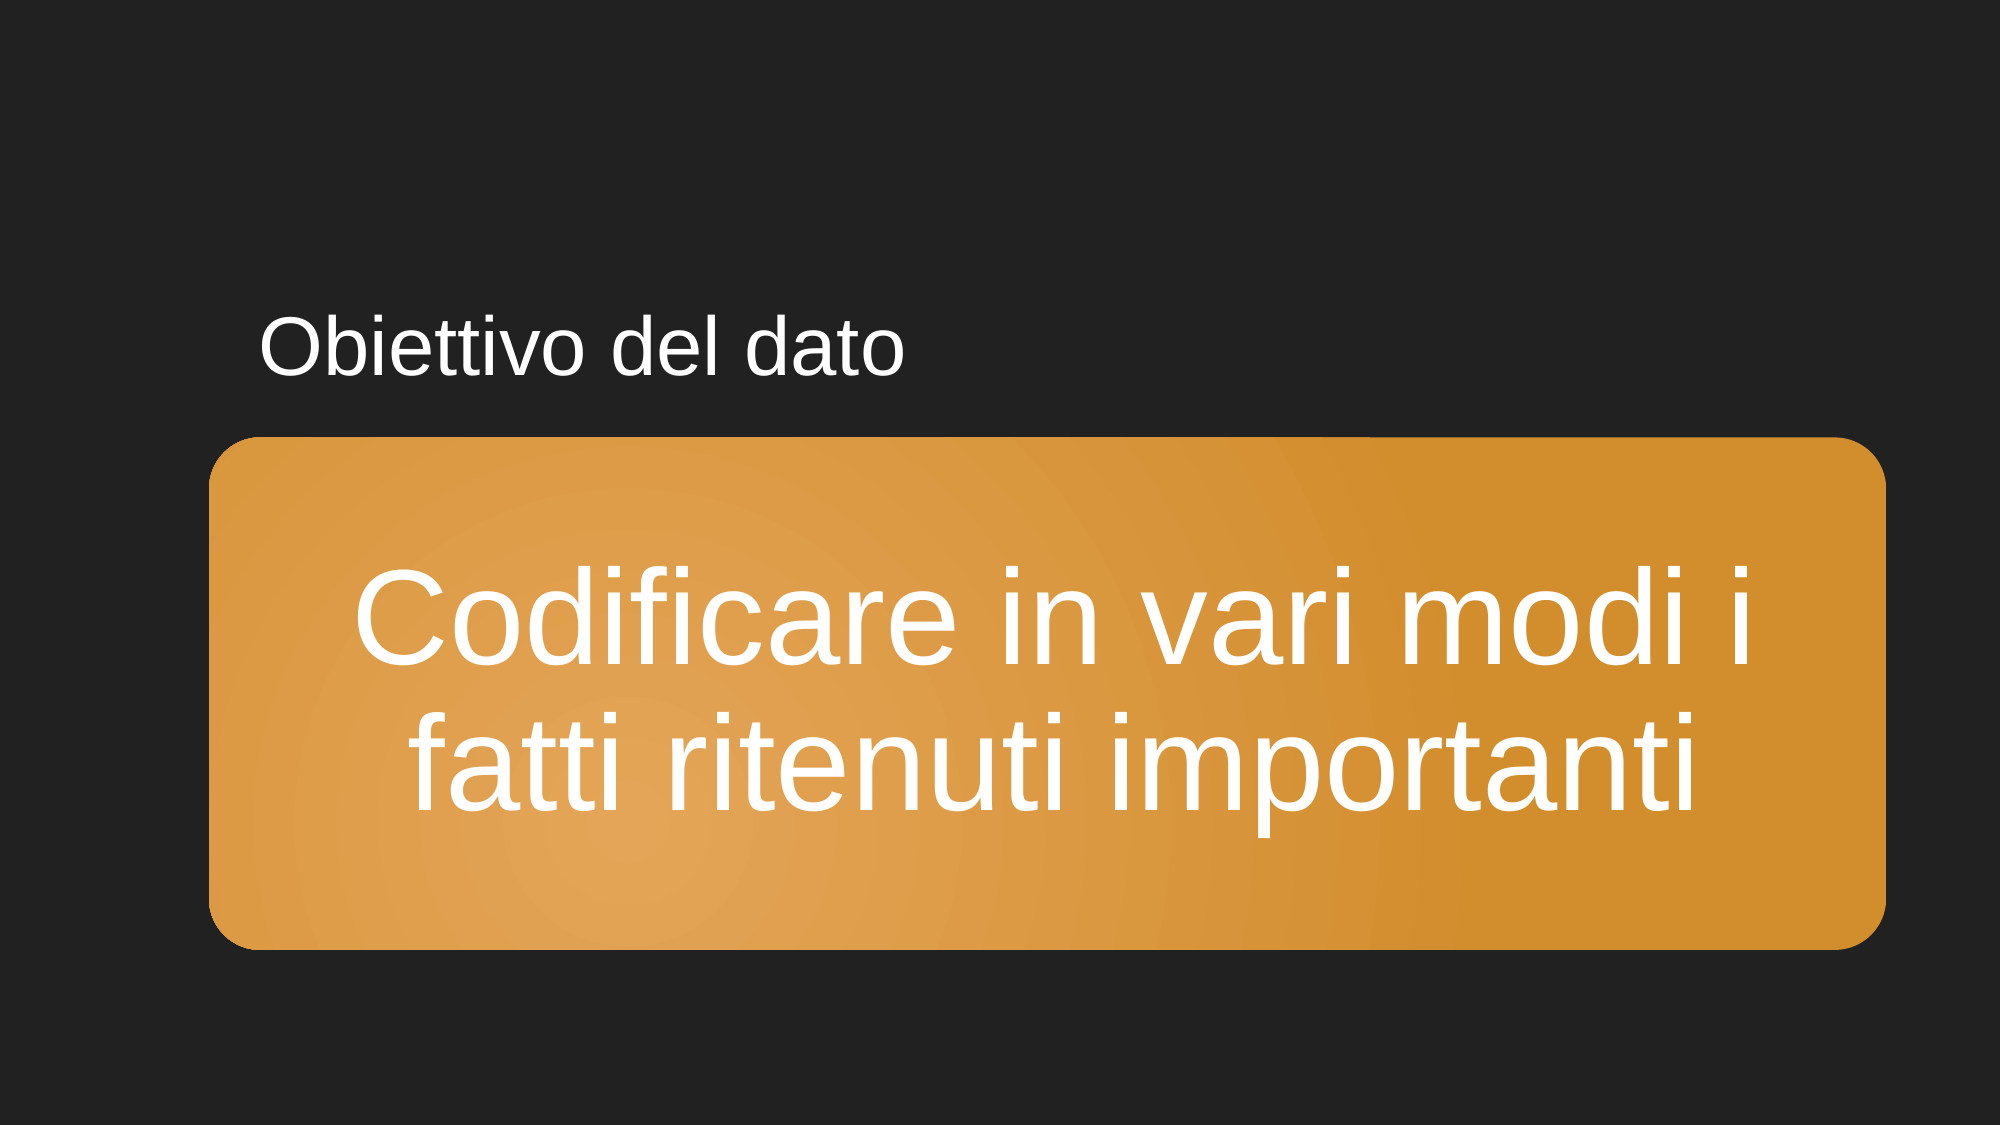

# Obiettivo del dato
Codificare in vari modi i fatti ritenuti importanti